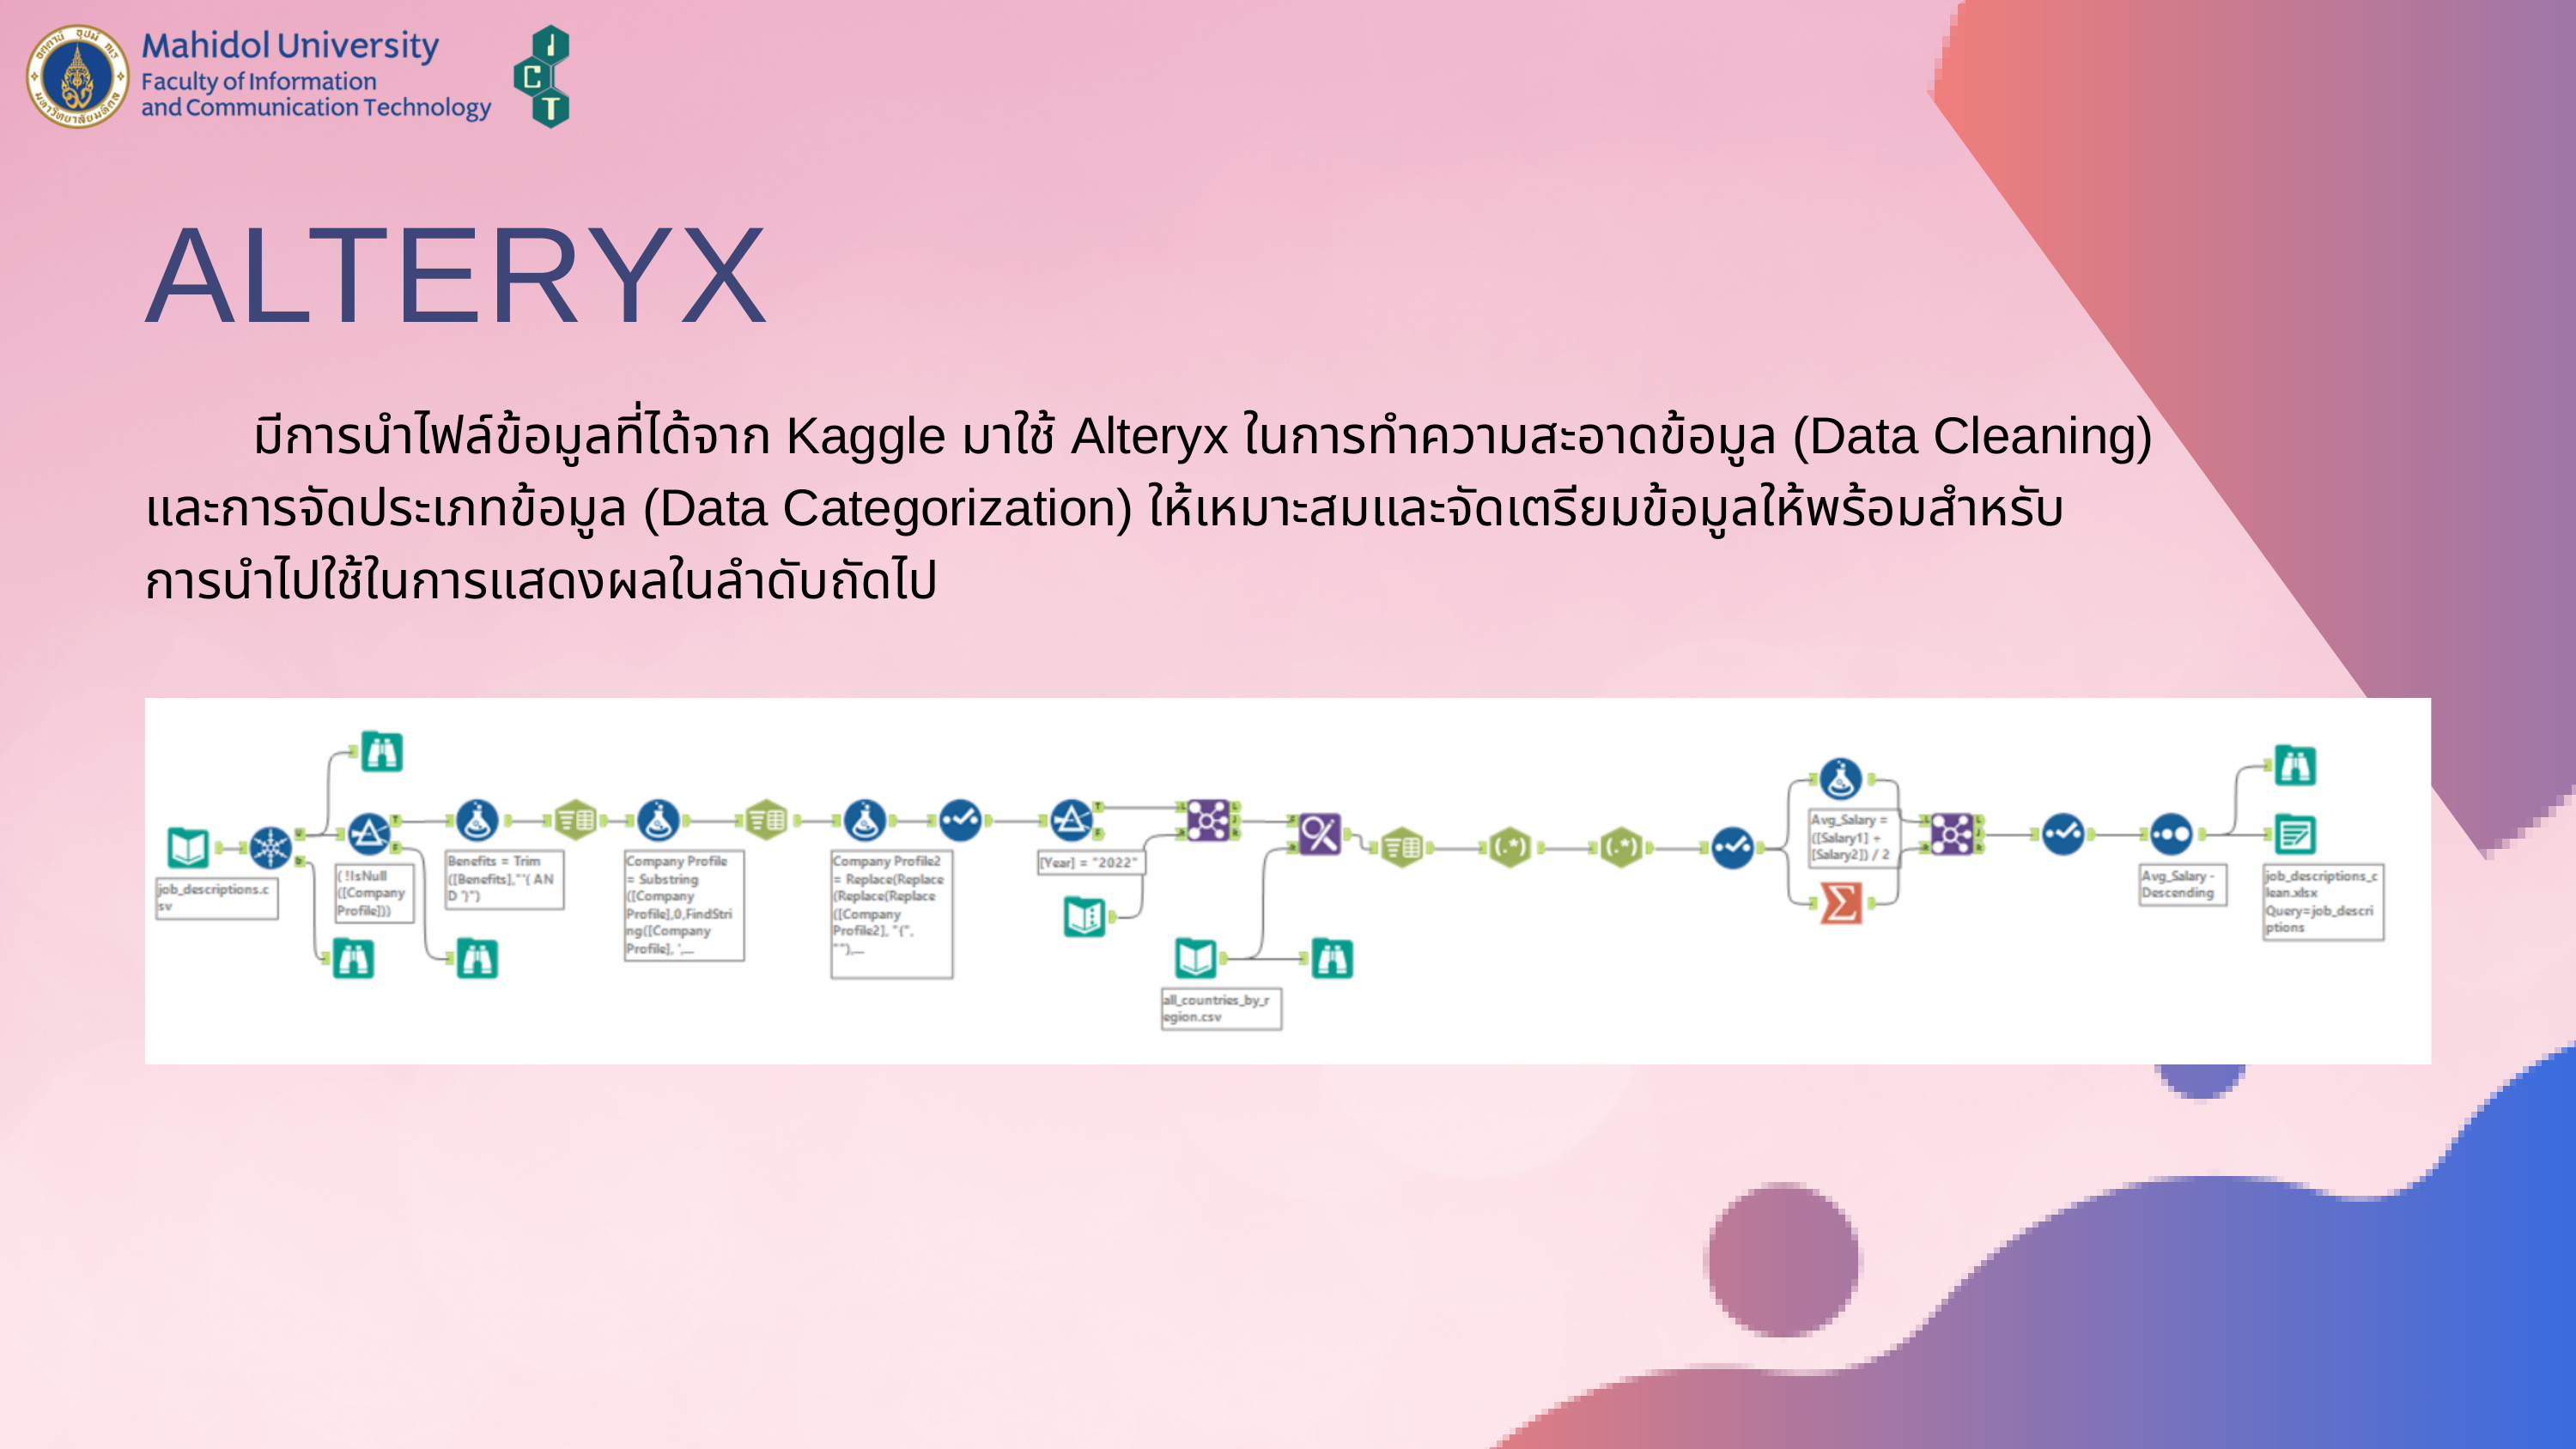

ALTERYX
        มีการนำไฟล์ข้อมูลที่ได้จาก Kaggle มาใช้ Alteryx ในการทำความสะอาดข้อมูล (Data Cleaning) และการจัดประเภทข้อมูล (Data Categorization) ให้เหมาะสมและจัดเตรียมข้อมูลให้พร้อมสำหรับการนำไปใช้ในการแสดงผลในลำดับถัดไป